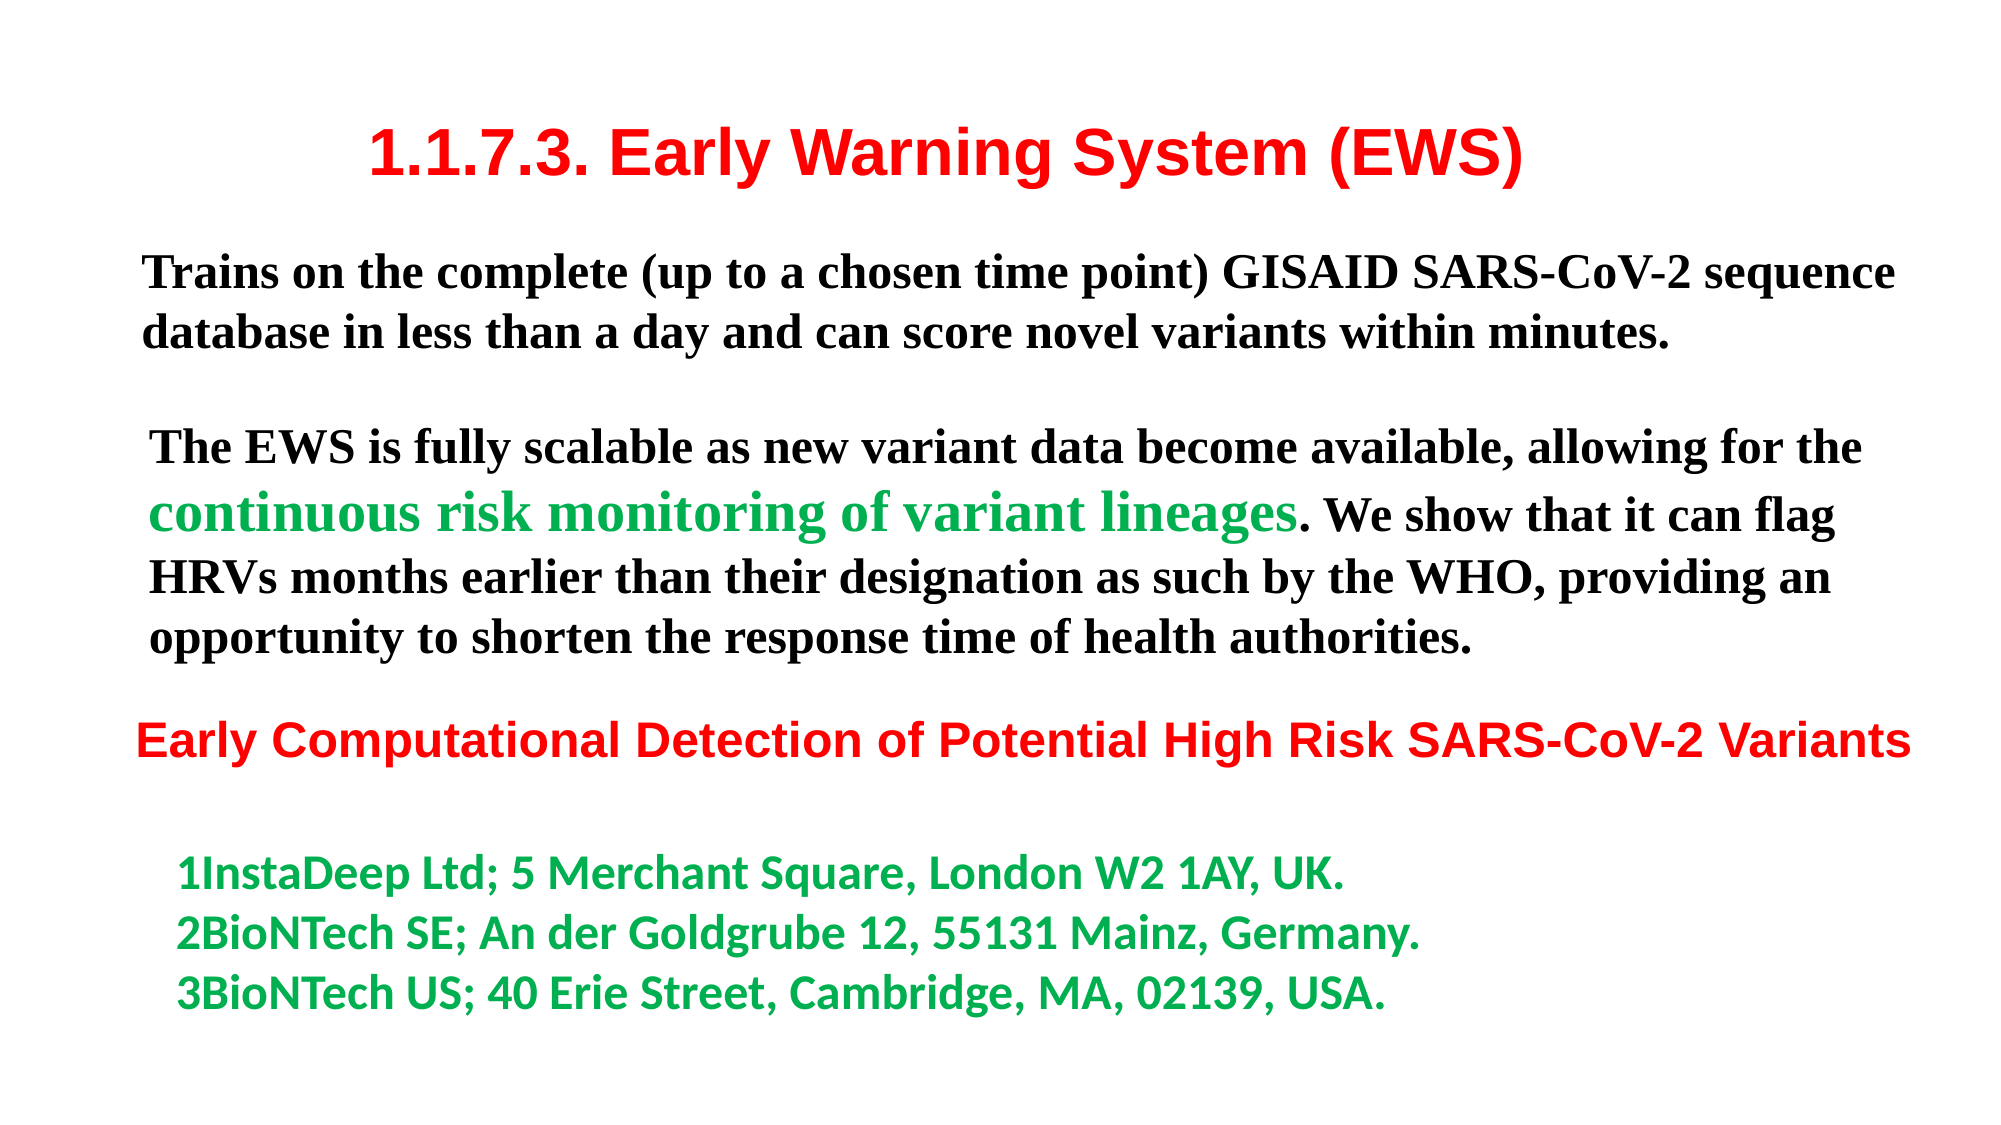

1.1.7.3. Early Warning System (EWS)
Trains on the complete (up to a chosen time point) GISAID SARS-CoV-2 sequence database in less than a day and can score novel variants within minutes.
The EWS is fully scalable as new variant data become available, allowing for the continuous risk monitoring of variant lineages. We show that it can flag HRVs months earlier than their designation as such by the WHO, providing an opportunity to shorten the response time of health authorities.

Early Computational Detection of Potential High Risk SARS-CoV-2 Variants
1InstaDeep Ltd; 5 Merchant Square, London W2 1AY, UK.
2BioNTech SE; An der Goldgrube 12, 55131 Mainz, Germany.
3BioNTech US; 40 Erie Street, Cambridge, MA, 02139, USA.